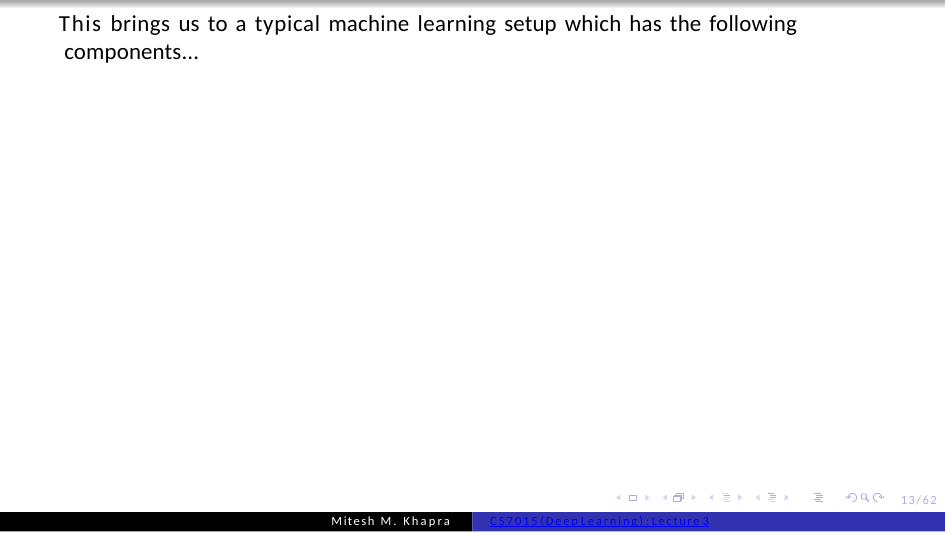

This brings us to a typical machine learning setup which has the following  components...
13/62

Mitesh M. Khapra
CS7015 (Deep Learning) : Lecture 3